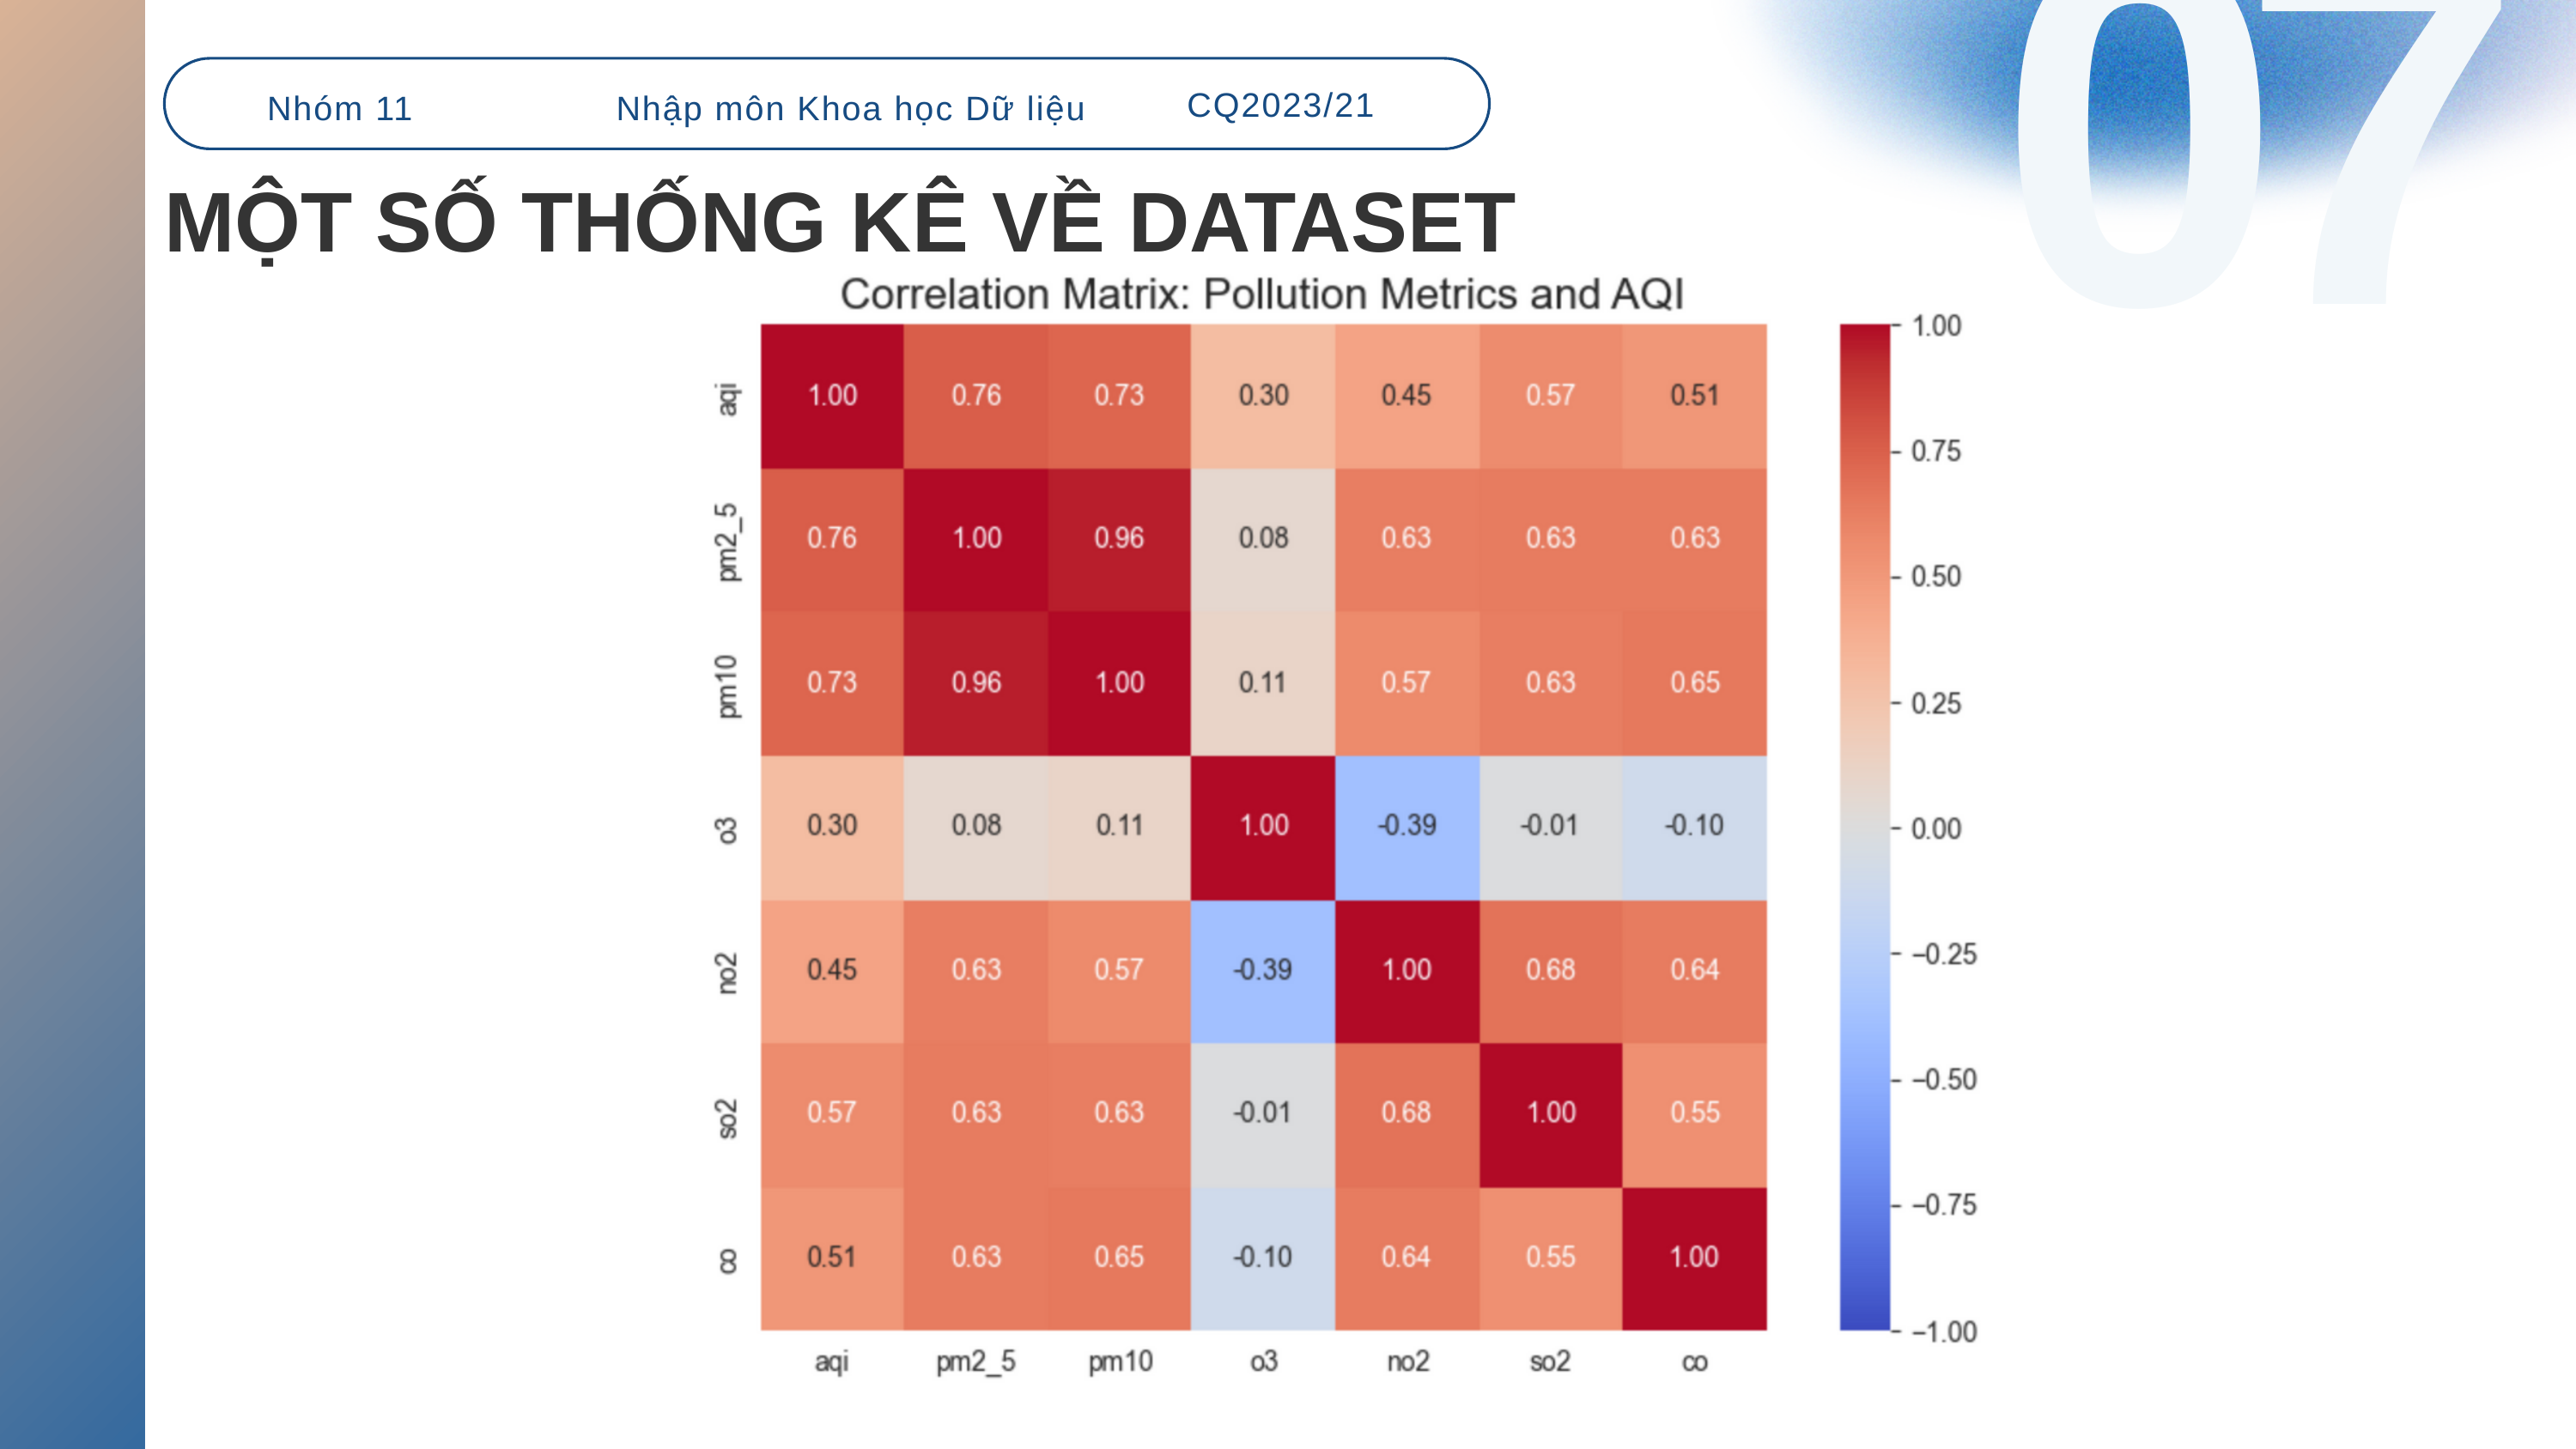

07

CQ2023/21

Nhóm 11
Nhập môn Khoa học Dữ liệu
MỘT SỐ THỐNG KÊ VỀ DATASET